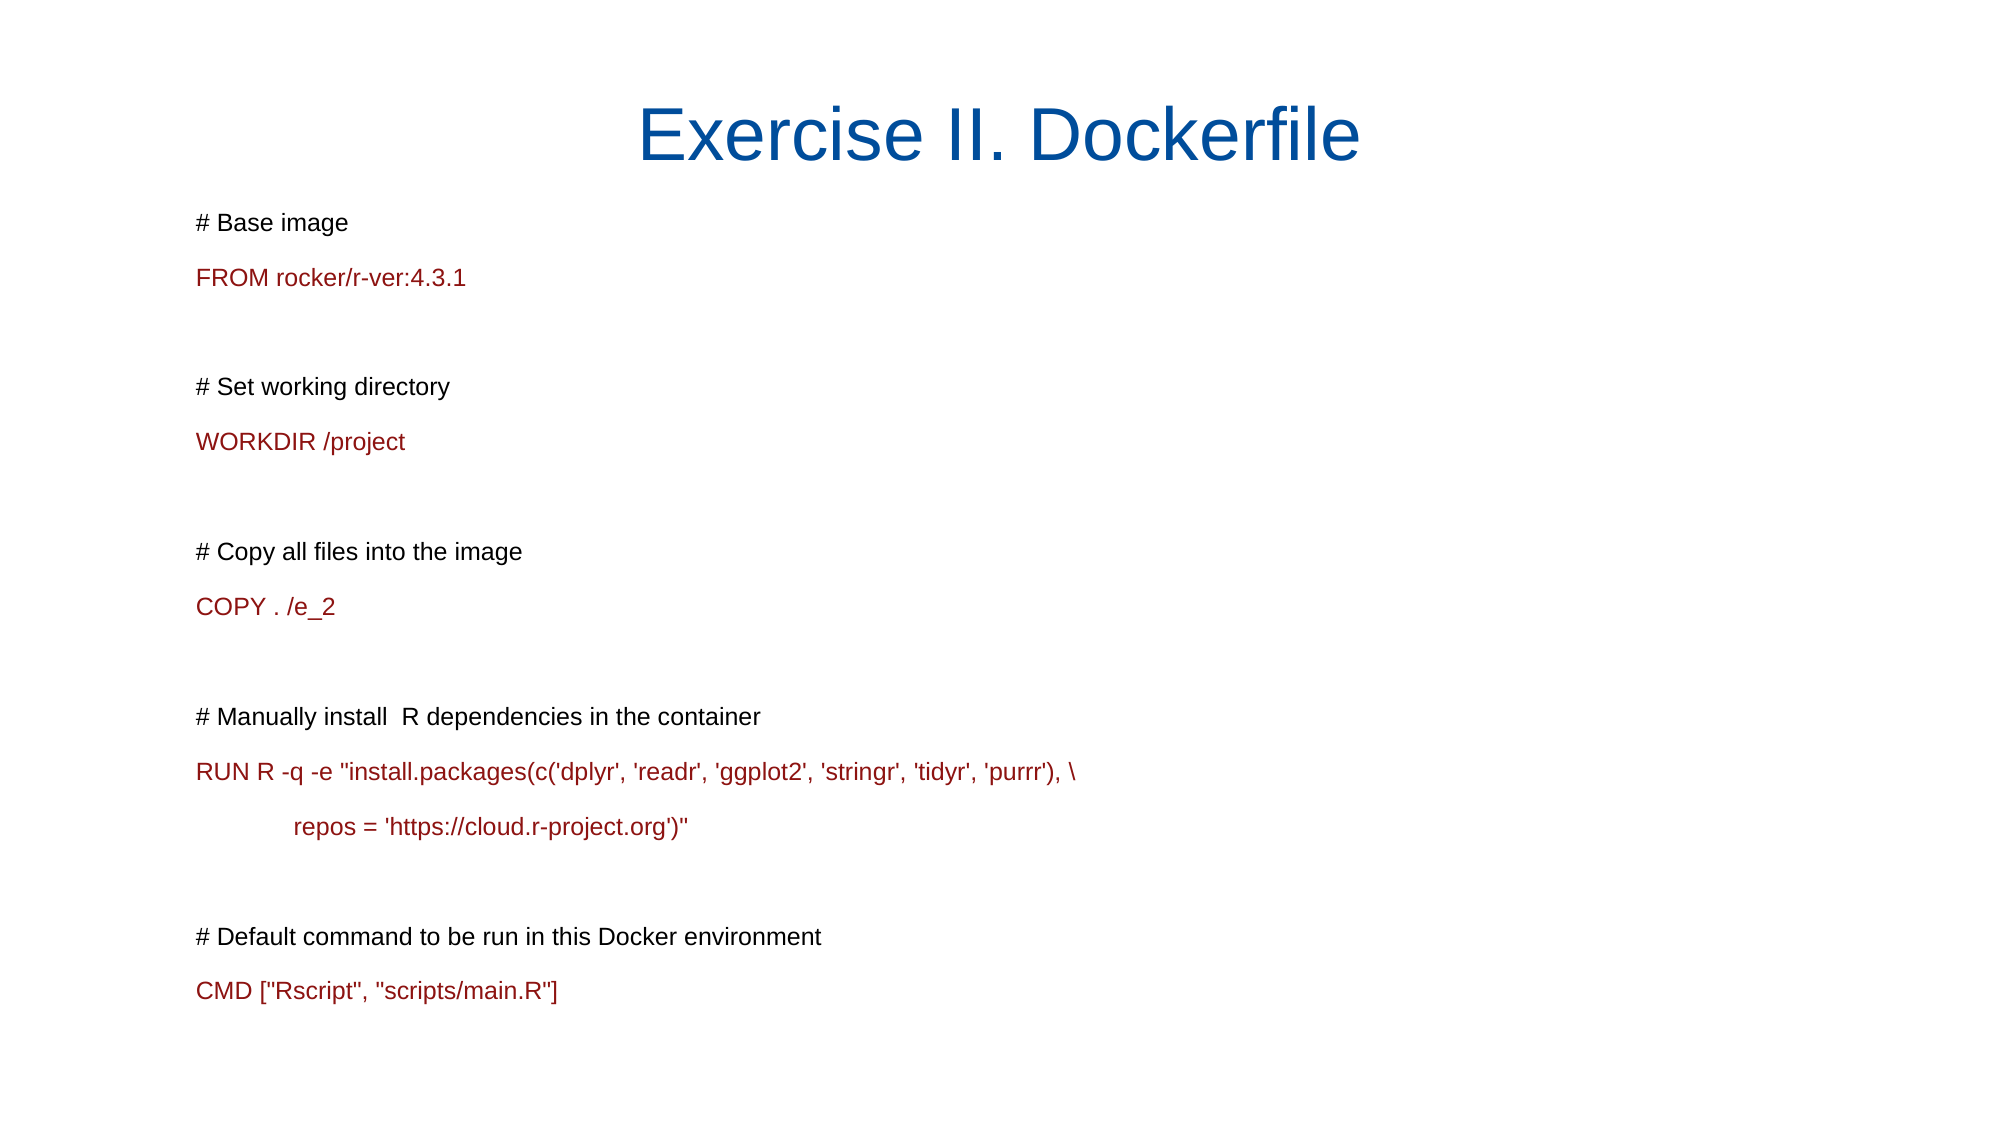

# Exercise II. Dockerfile
# Base image
FROM rocker/r-ver:4.3.1

# Set working directory
WORKDIR /project

# Copy all files into the image
COPY . /e_2

# Manually install  R dependencies in the container
RUN R -q -e "install.packages(c('dplyr', 'readr', 'ggplot2', 'stringr', 'tidyr', 'purrr'), \
              repos = 'https://cloud.r-project.org')"

# Default command to be run in this Docker environment
CMD ["Rscript", "scripts/main.R"]